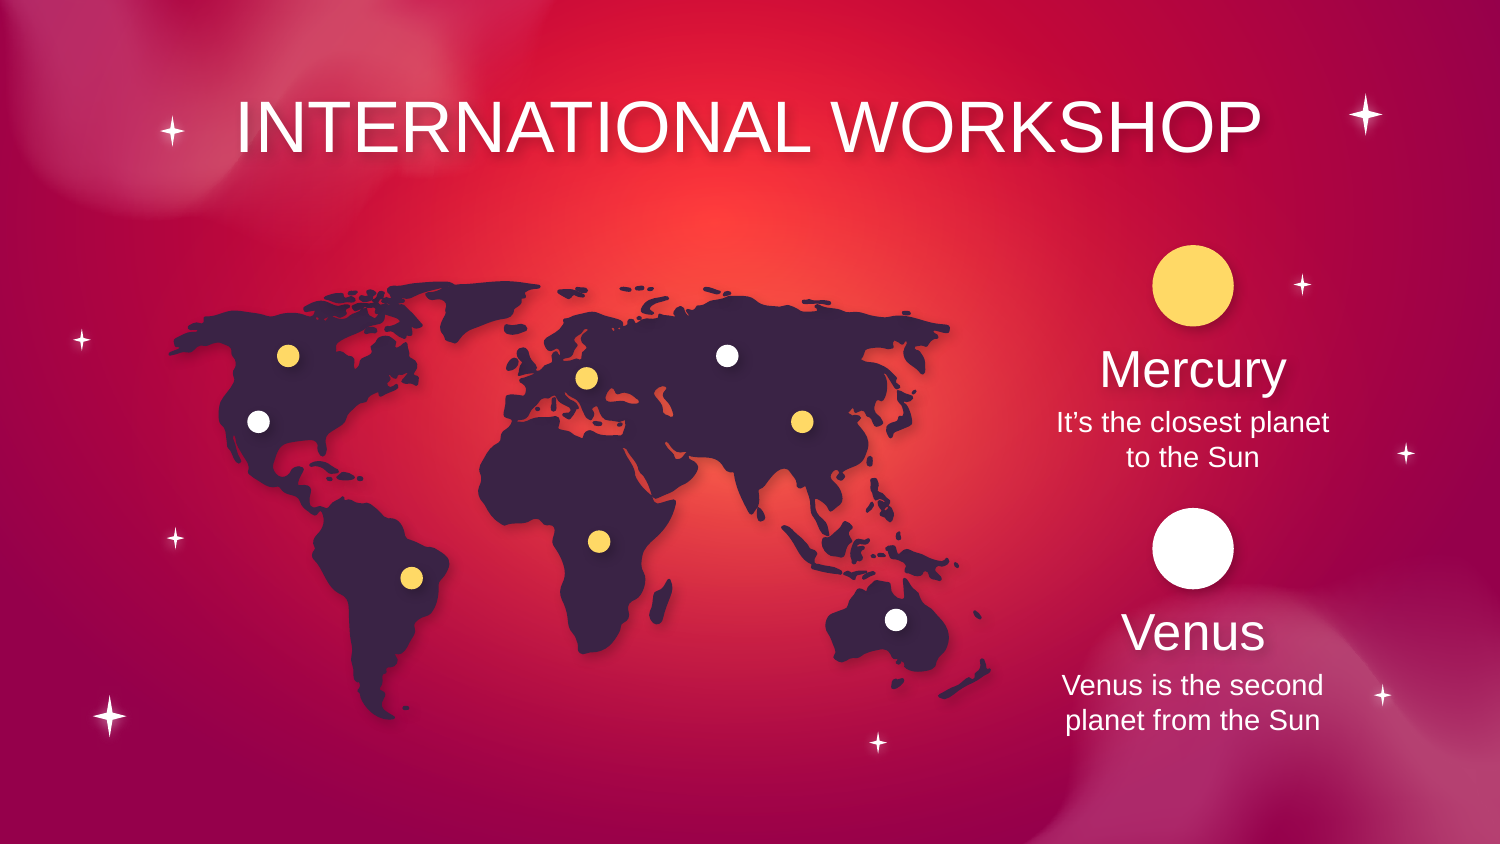

# INTERNATIONAL WORKSHOP

Mercury

It’s the closest planet to the Sun

Venus

Venus is the second planet from the Sun